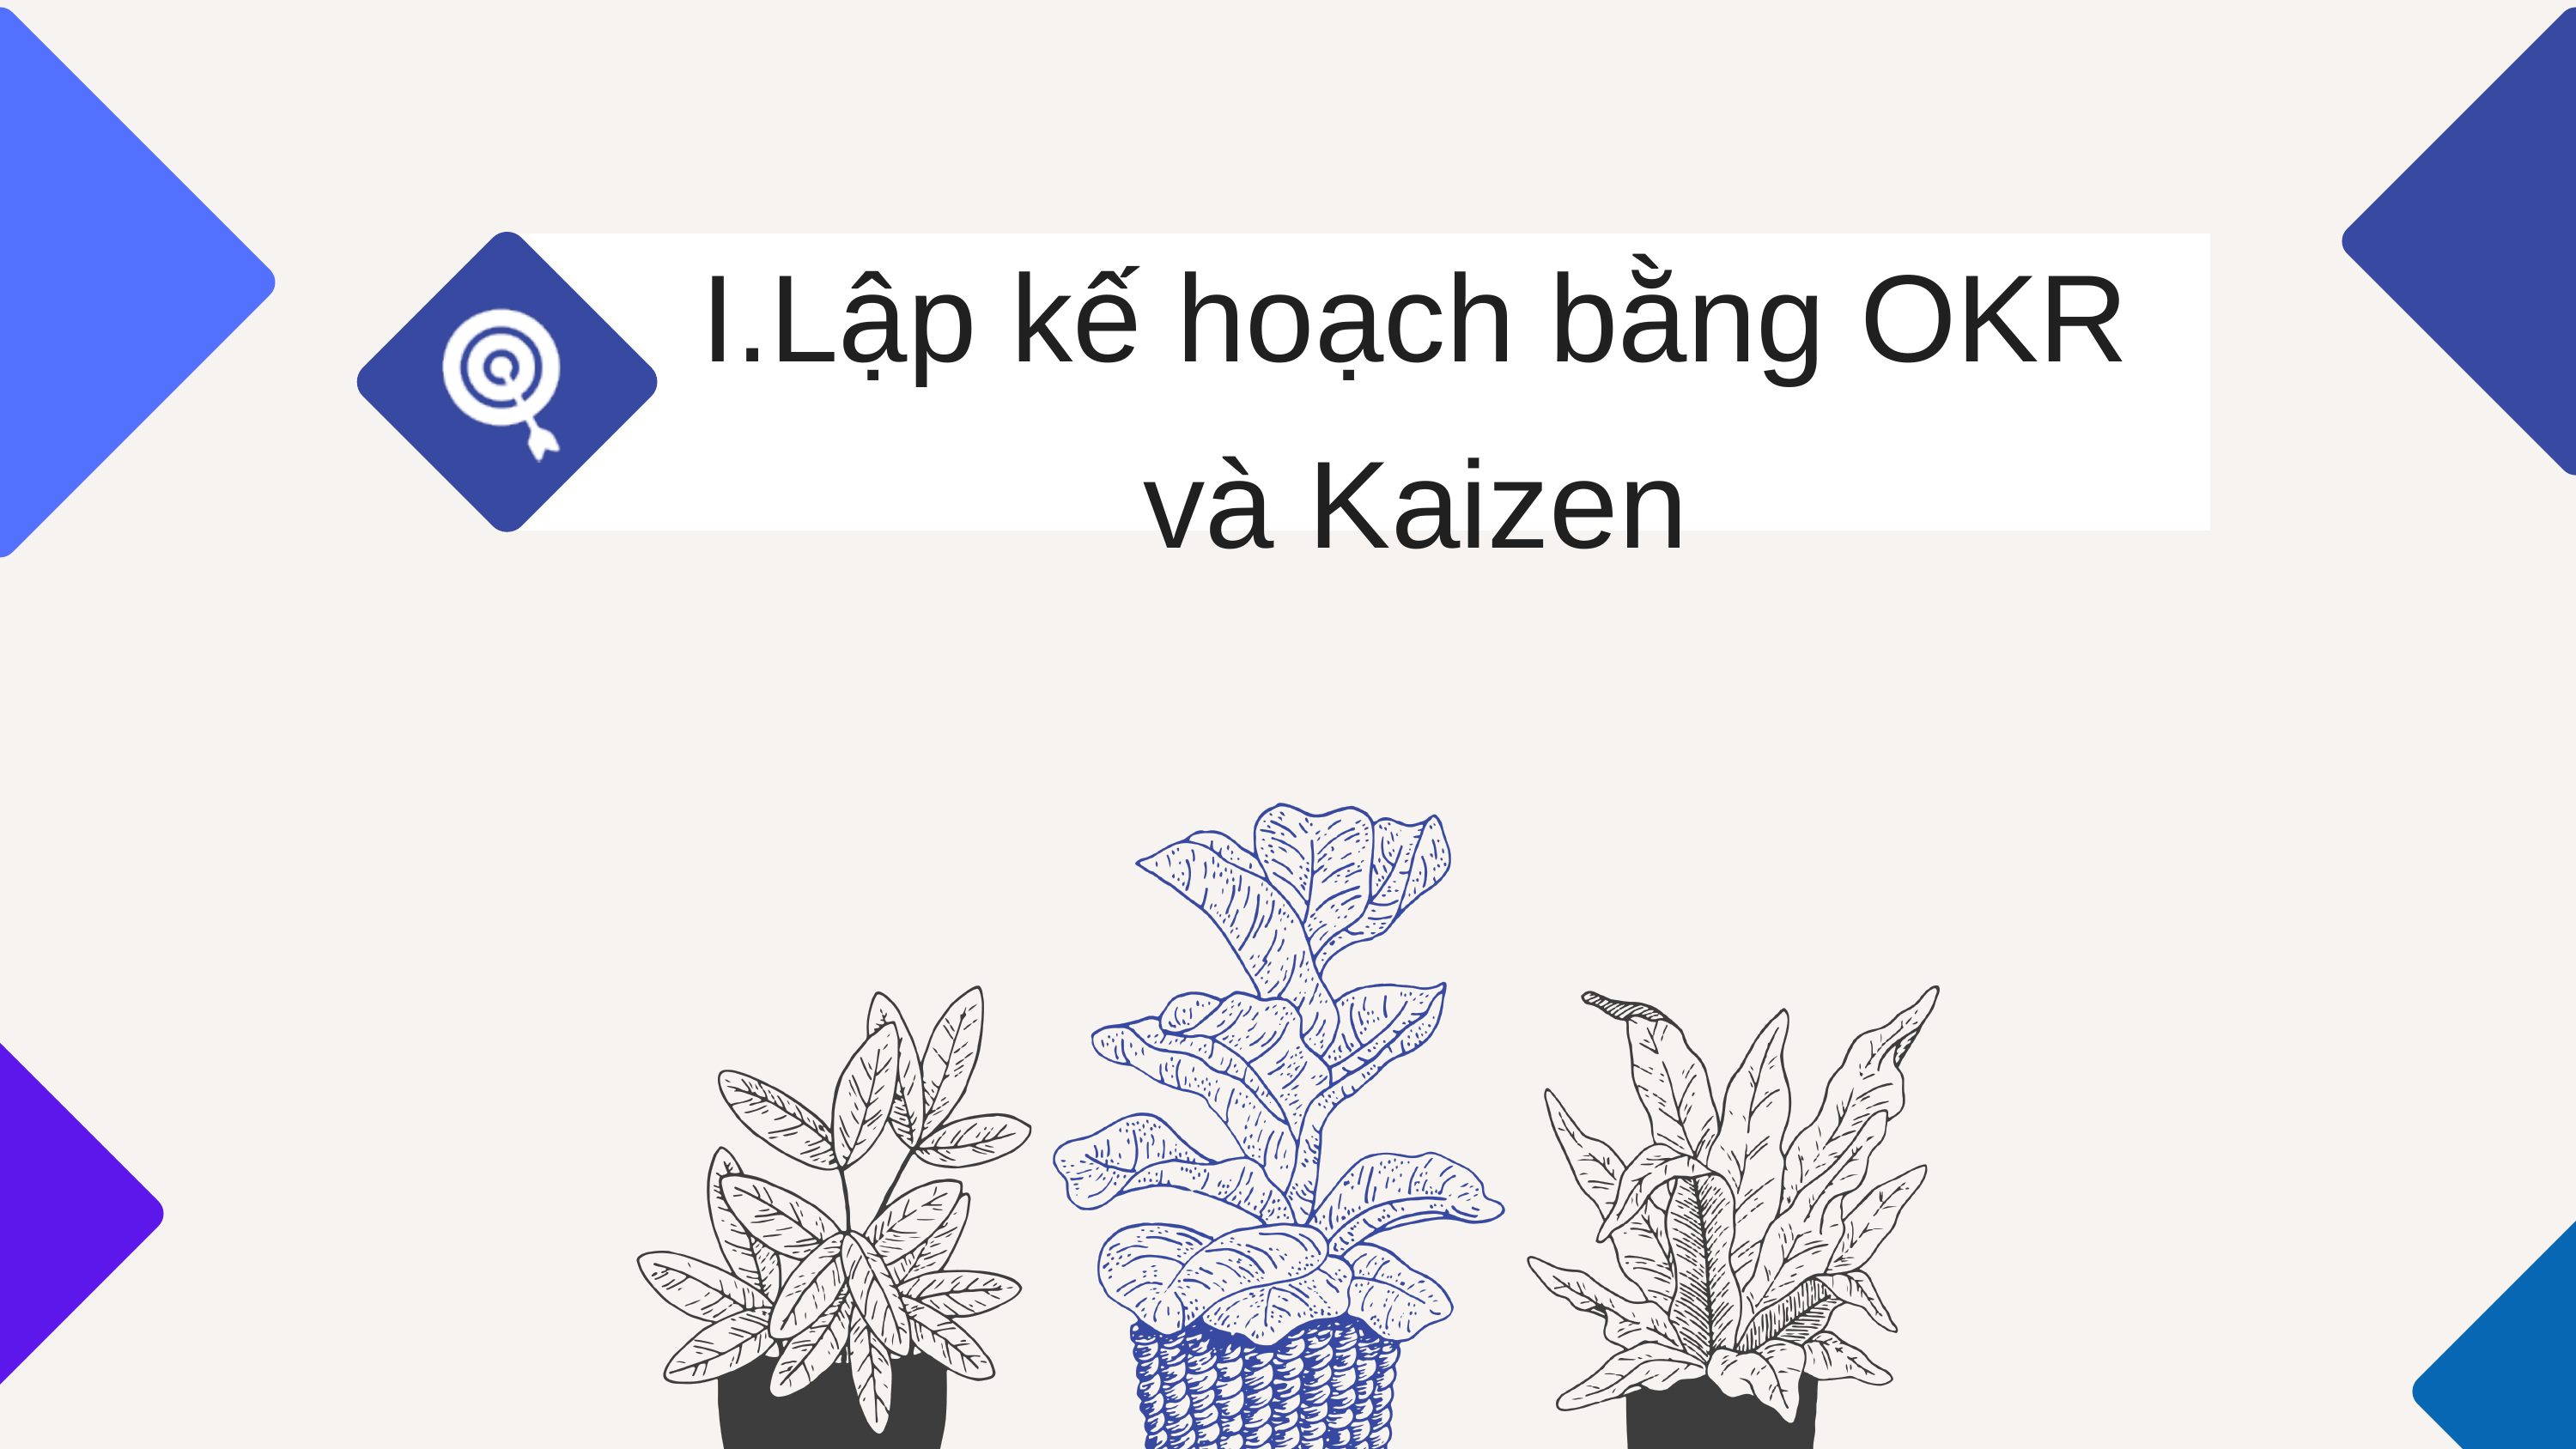

I.Lập kế hoạch bằng OKR và Kaizen